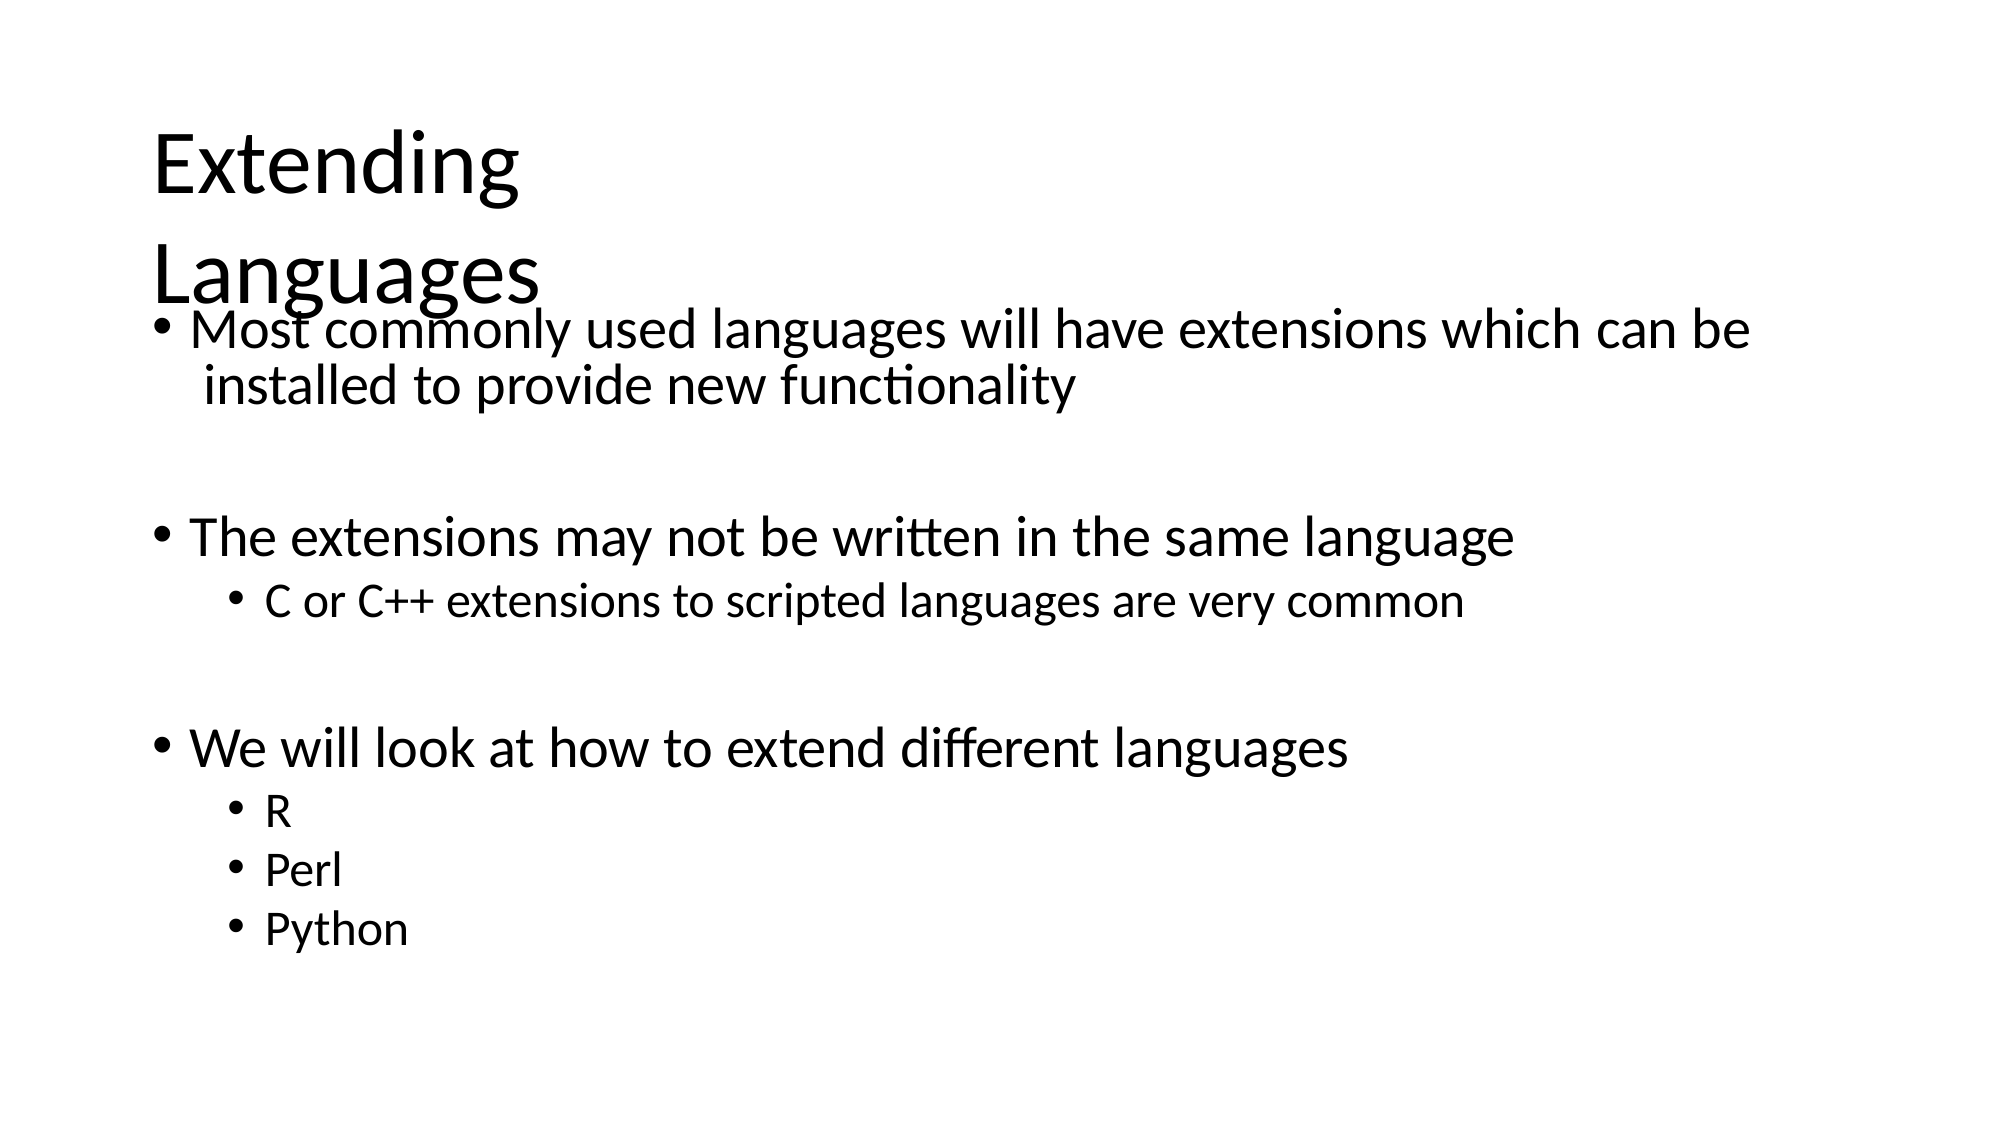

# Extending Languages
Most commonly used languages will have extensions which can be  installed to provide new functionality

The extensions may not be written in the same language
C or C++ extensions to scripted languages are very common

We will look at how to extend different languages
R
Perl
Python